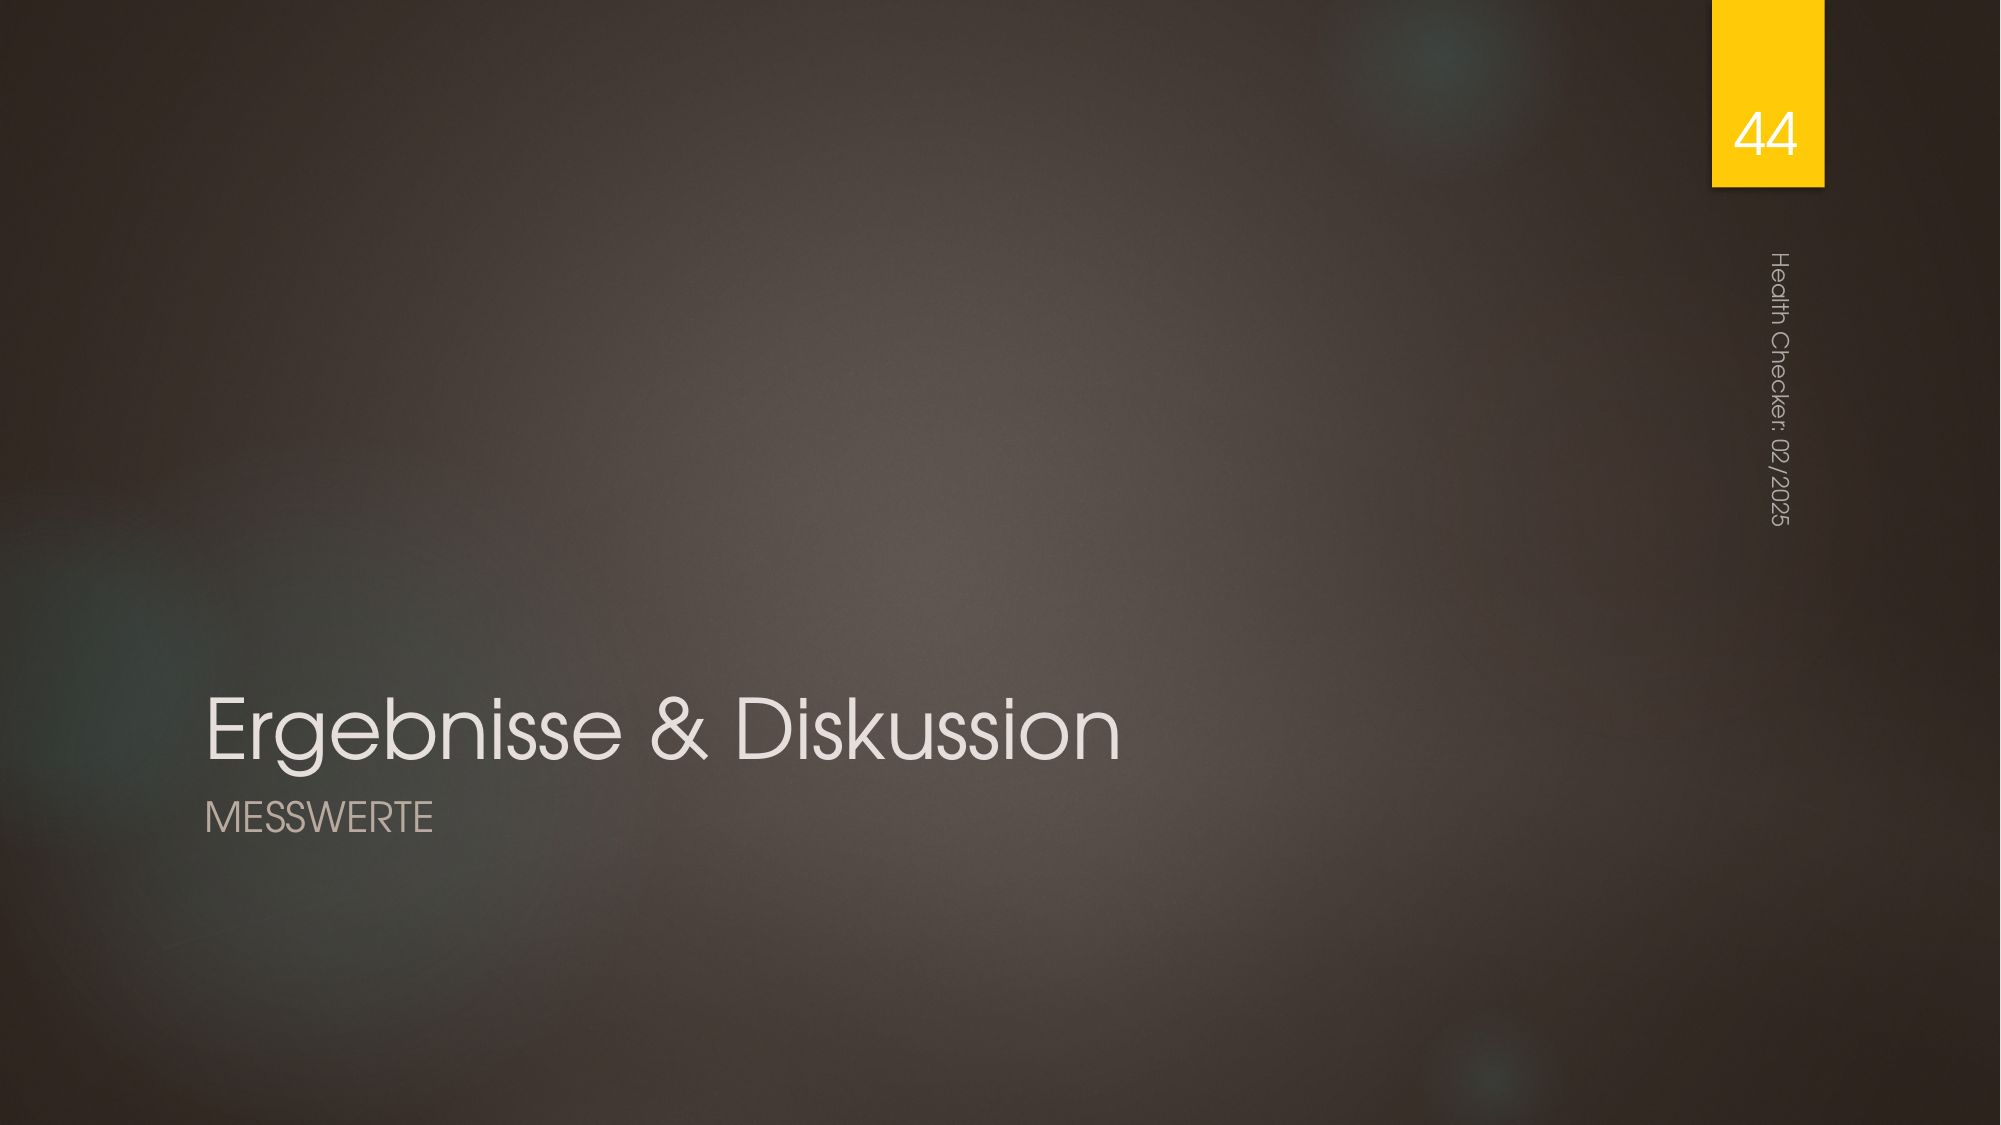

44
# Ergebnisse & Diskussion
Health Checker: 02/2025
Messwerte